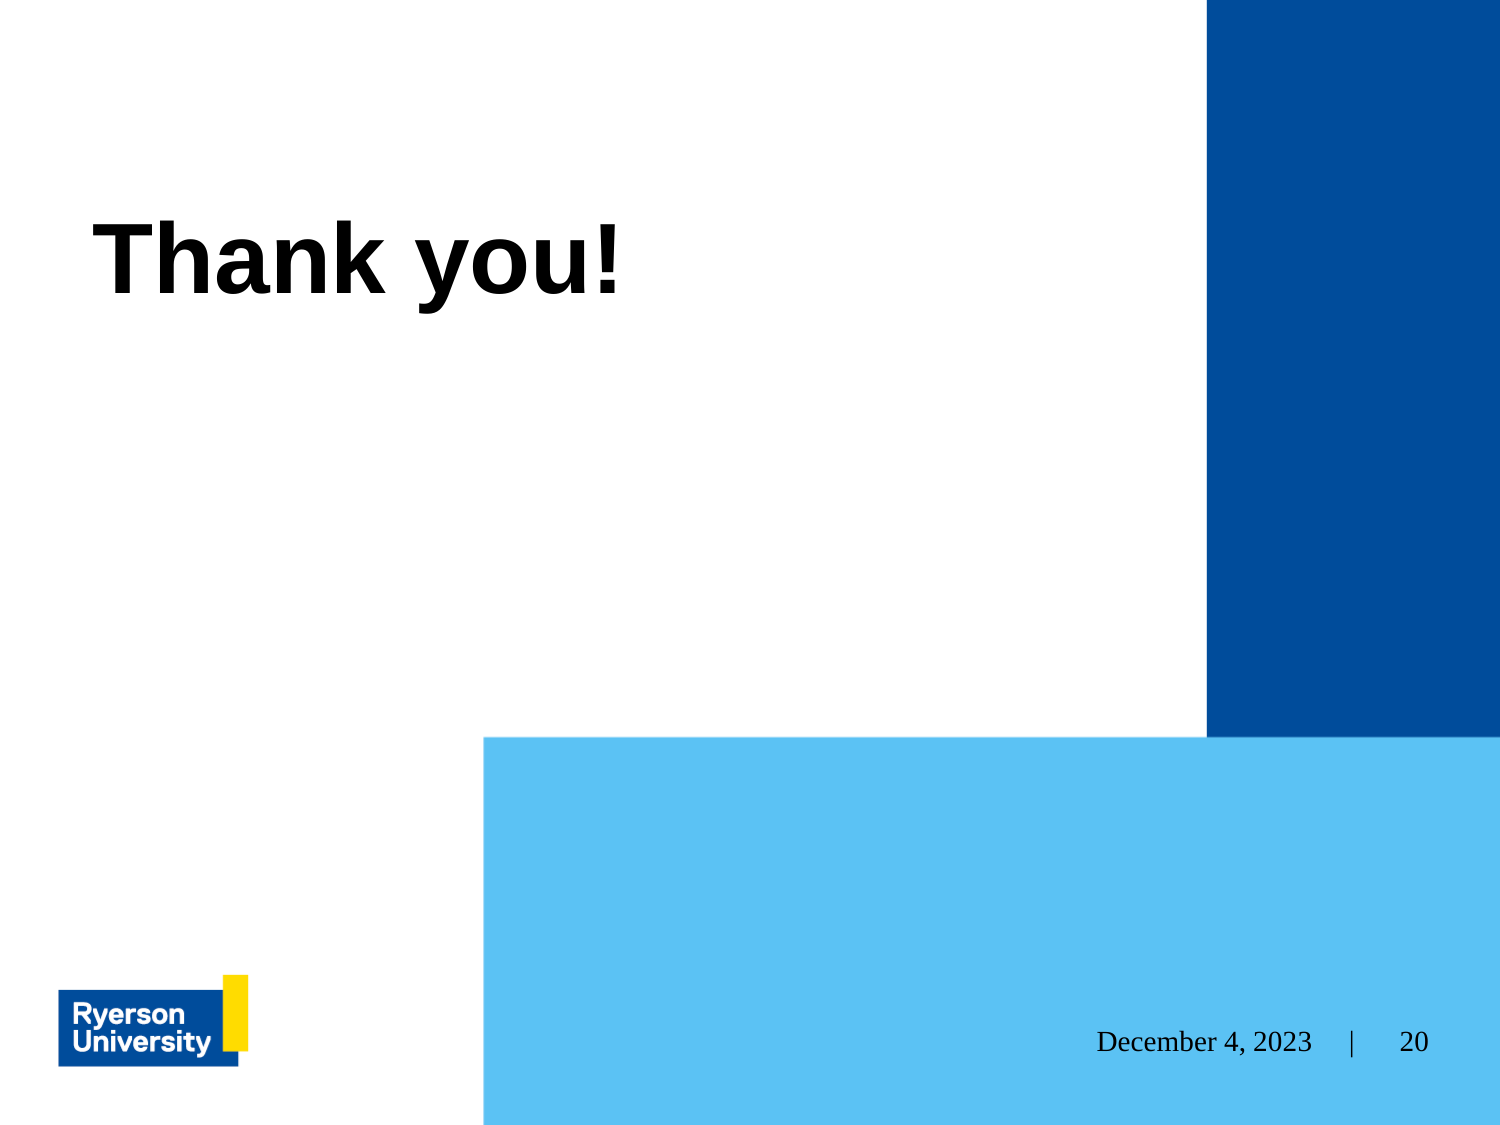

# Thank you!
20
December 4, 2023     |